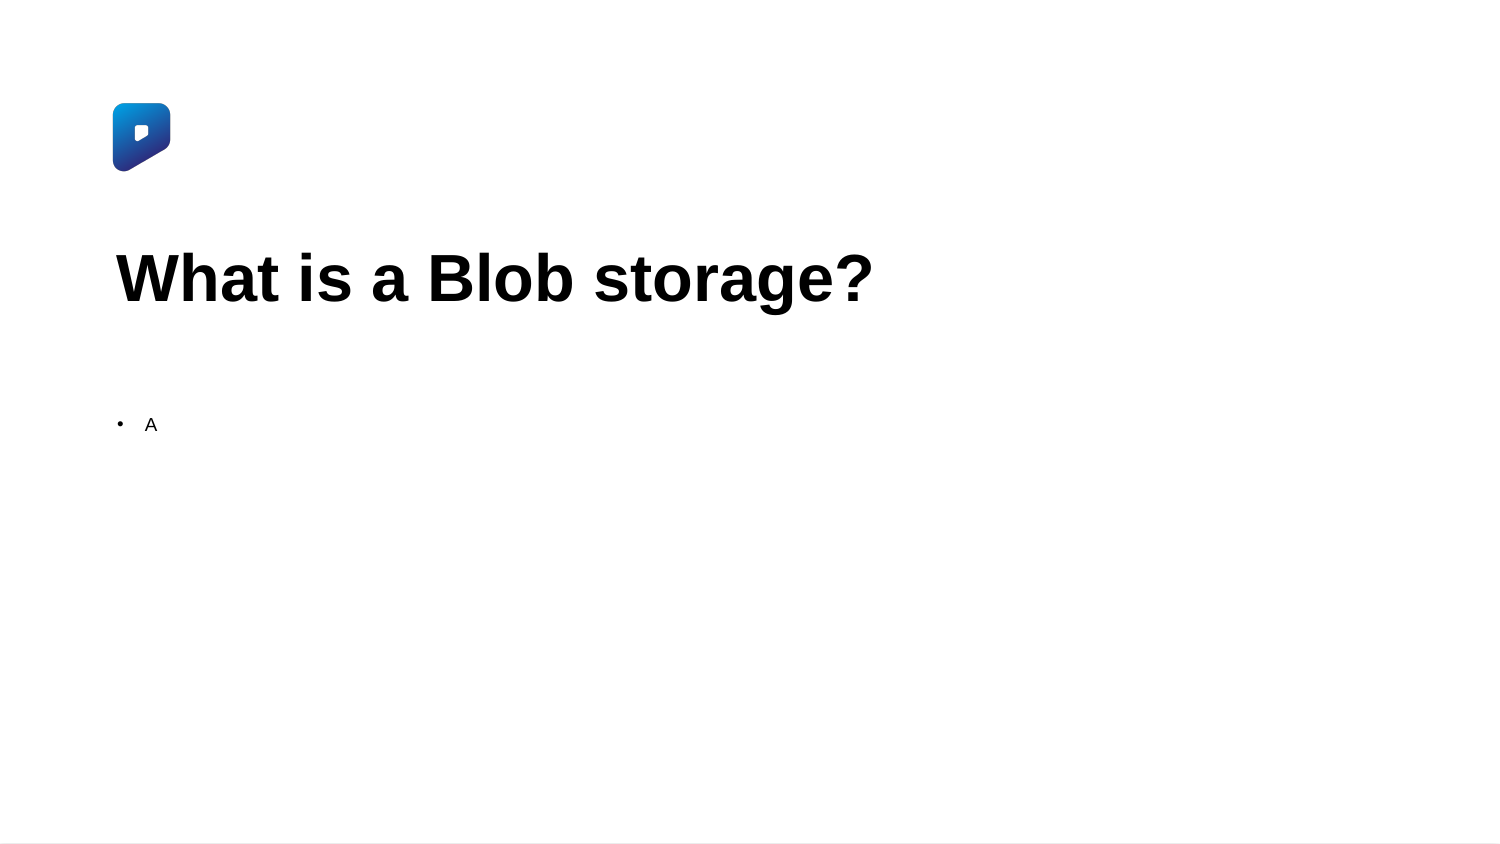

# What is a Blob storage?
A